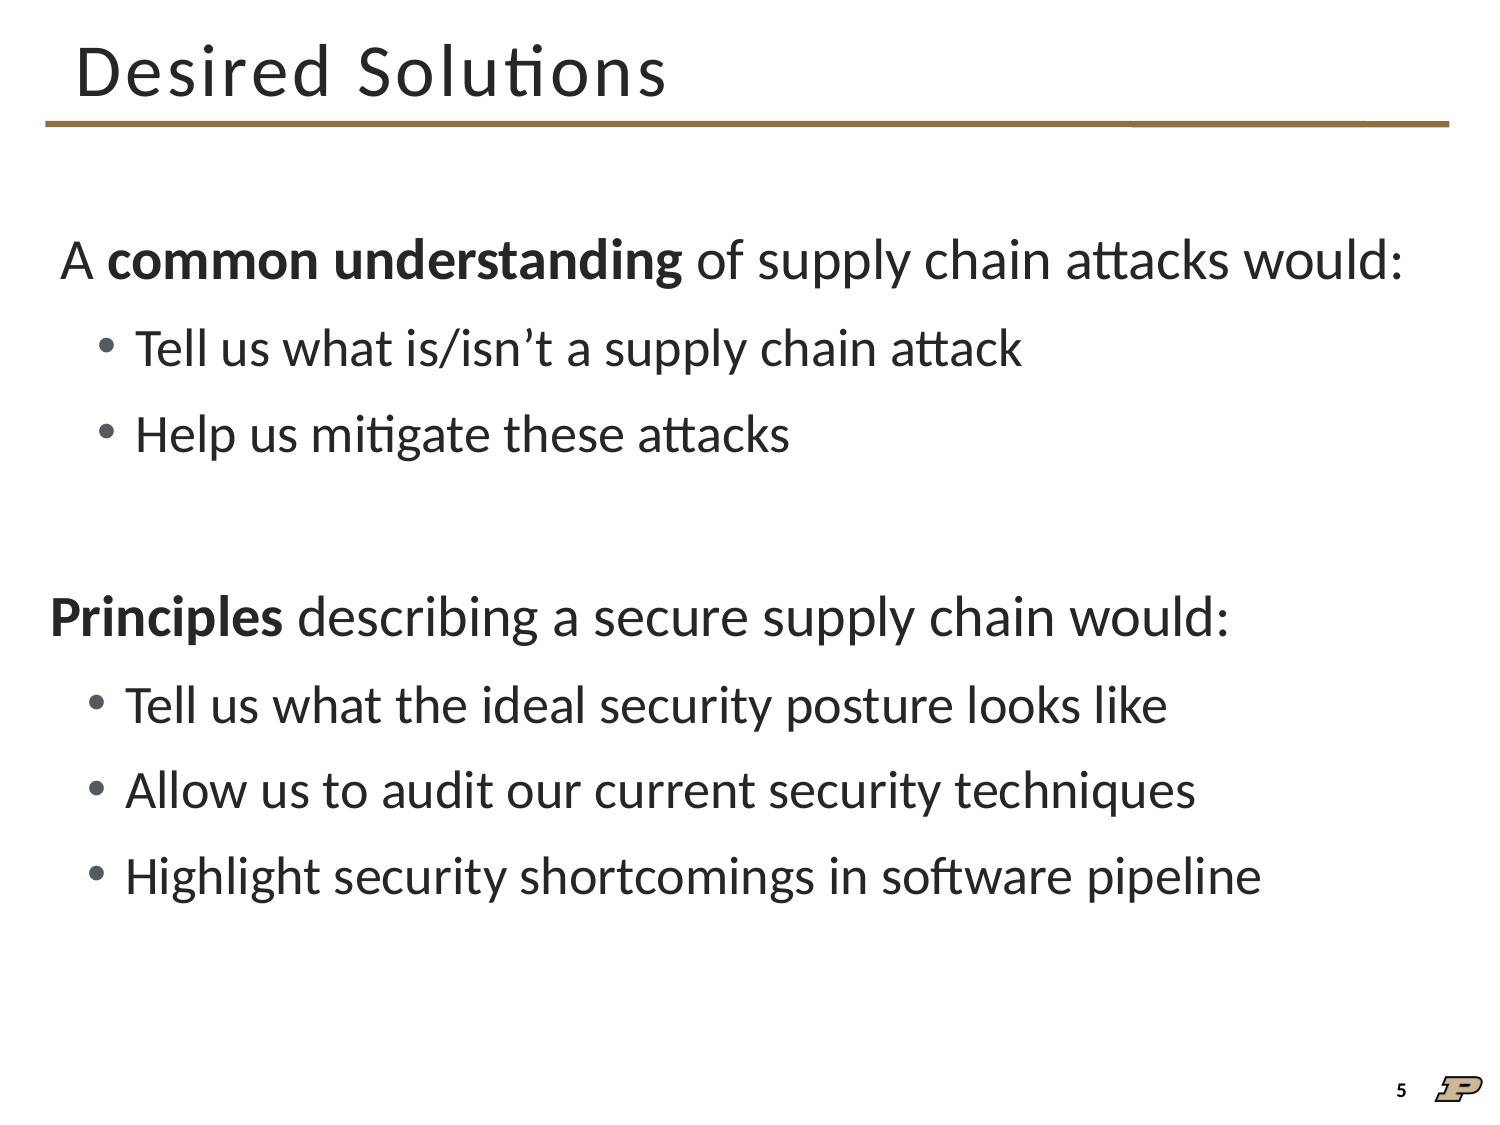

# Desired Solutions
A common understanding of supply chain attacks would:
Tell us what is/isn’t a supply chain attack
Help us mitigate these attacks

Principles describing a secure supply chain would:
Tell us what the ideal security posture looks like
Allow us to audit our current security techniques
Highlight security shortcomings in software pipeline

5